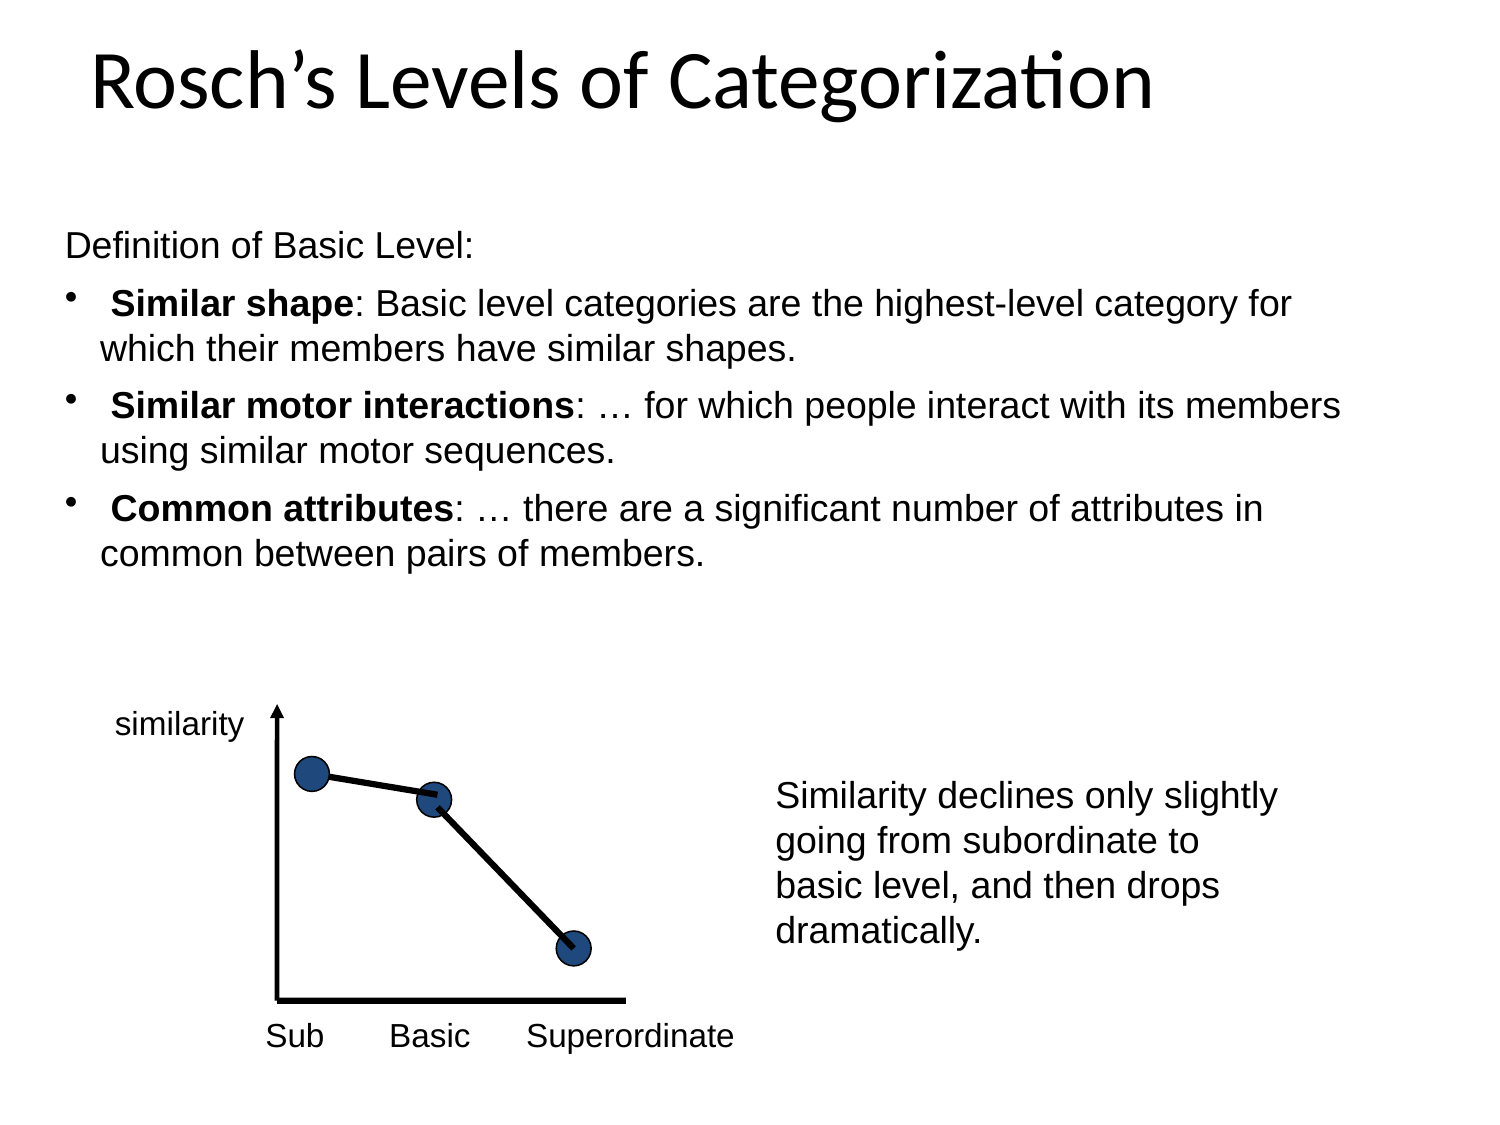

# Rosch’s Levels of Categorization
Definition of Basic Level:
 Similar shape: Basic level categories are the highest-level category for which their members have similar shapes.
 Similar motor interactions: … for which people interact with its members using similar motor sequences.
 Common attributes: … there are a significant number of attributes in common between pairs of members.
similarity

Similarity declines only slightly
going from subordinate to
basic level, and then drops
dramatically.

Sub       Basic      Superordinate